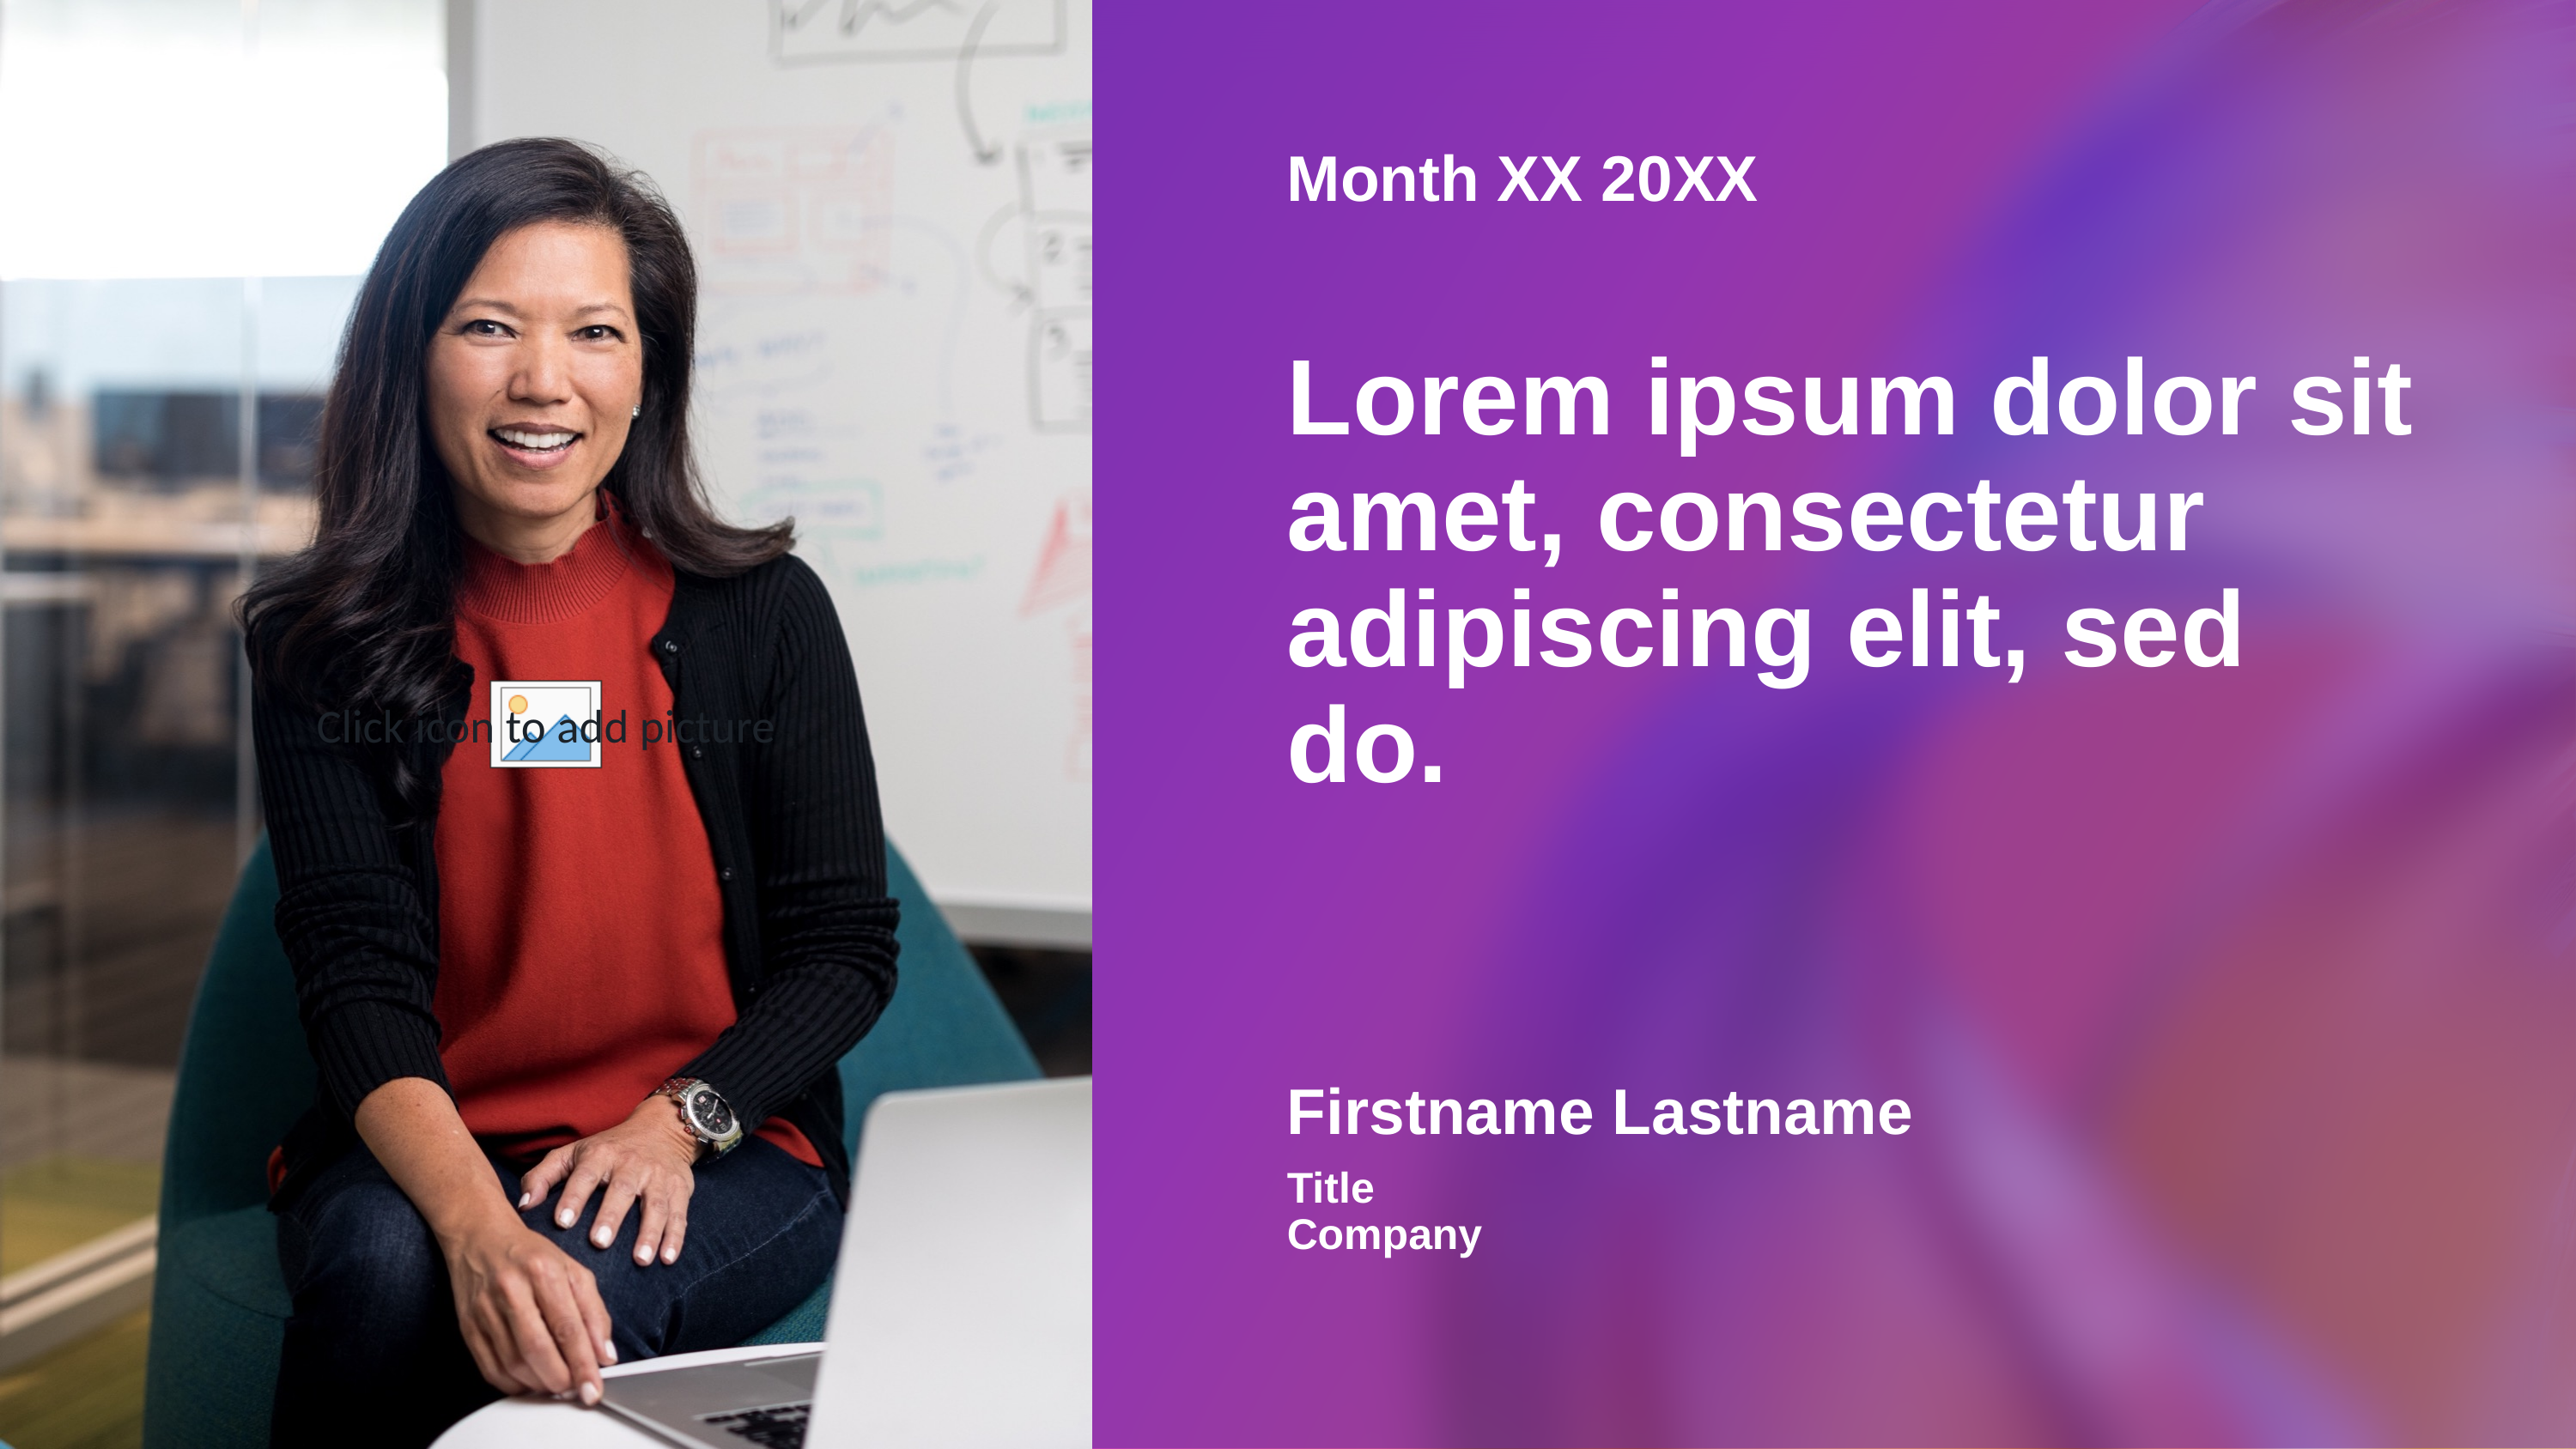

Month XX 20XX
Lorem ipsum dolor sit amet, consectetur adipiscing elit, sed do.

Firstname Lastname
Title
Company